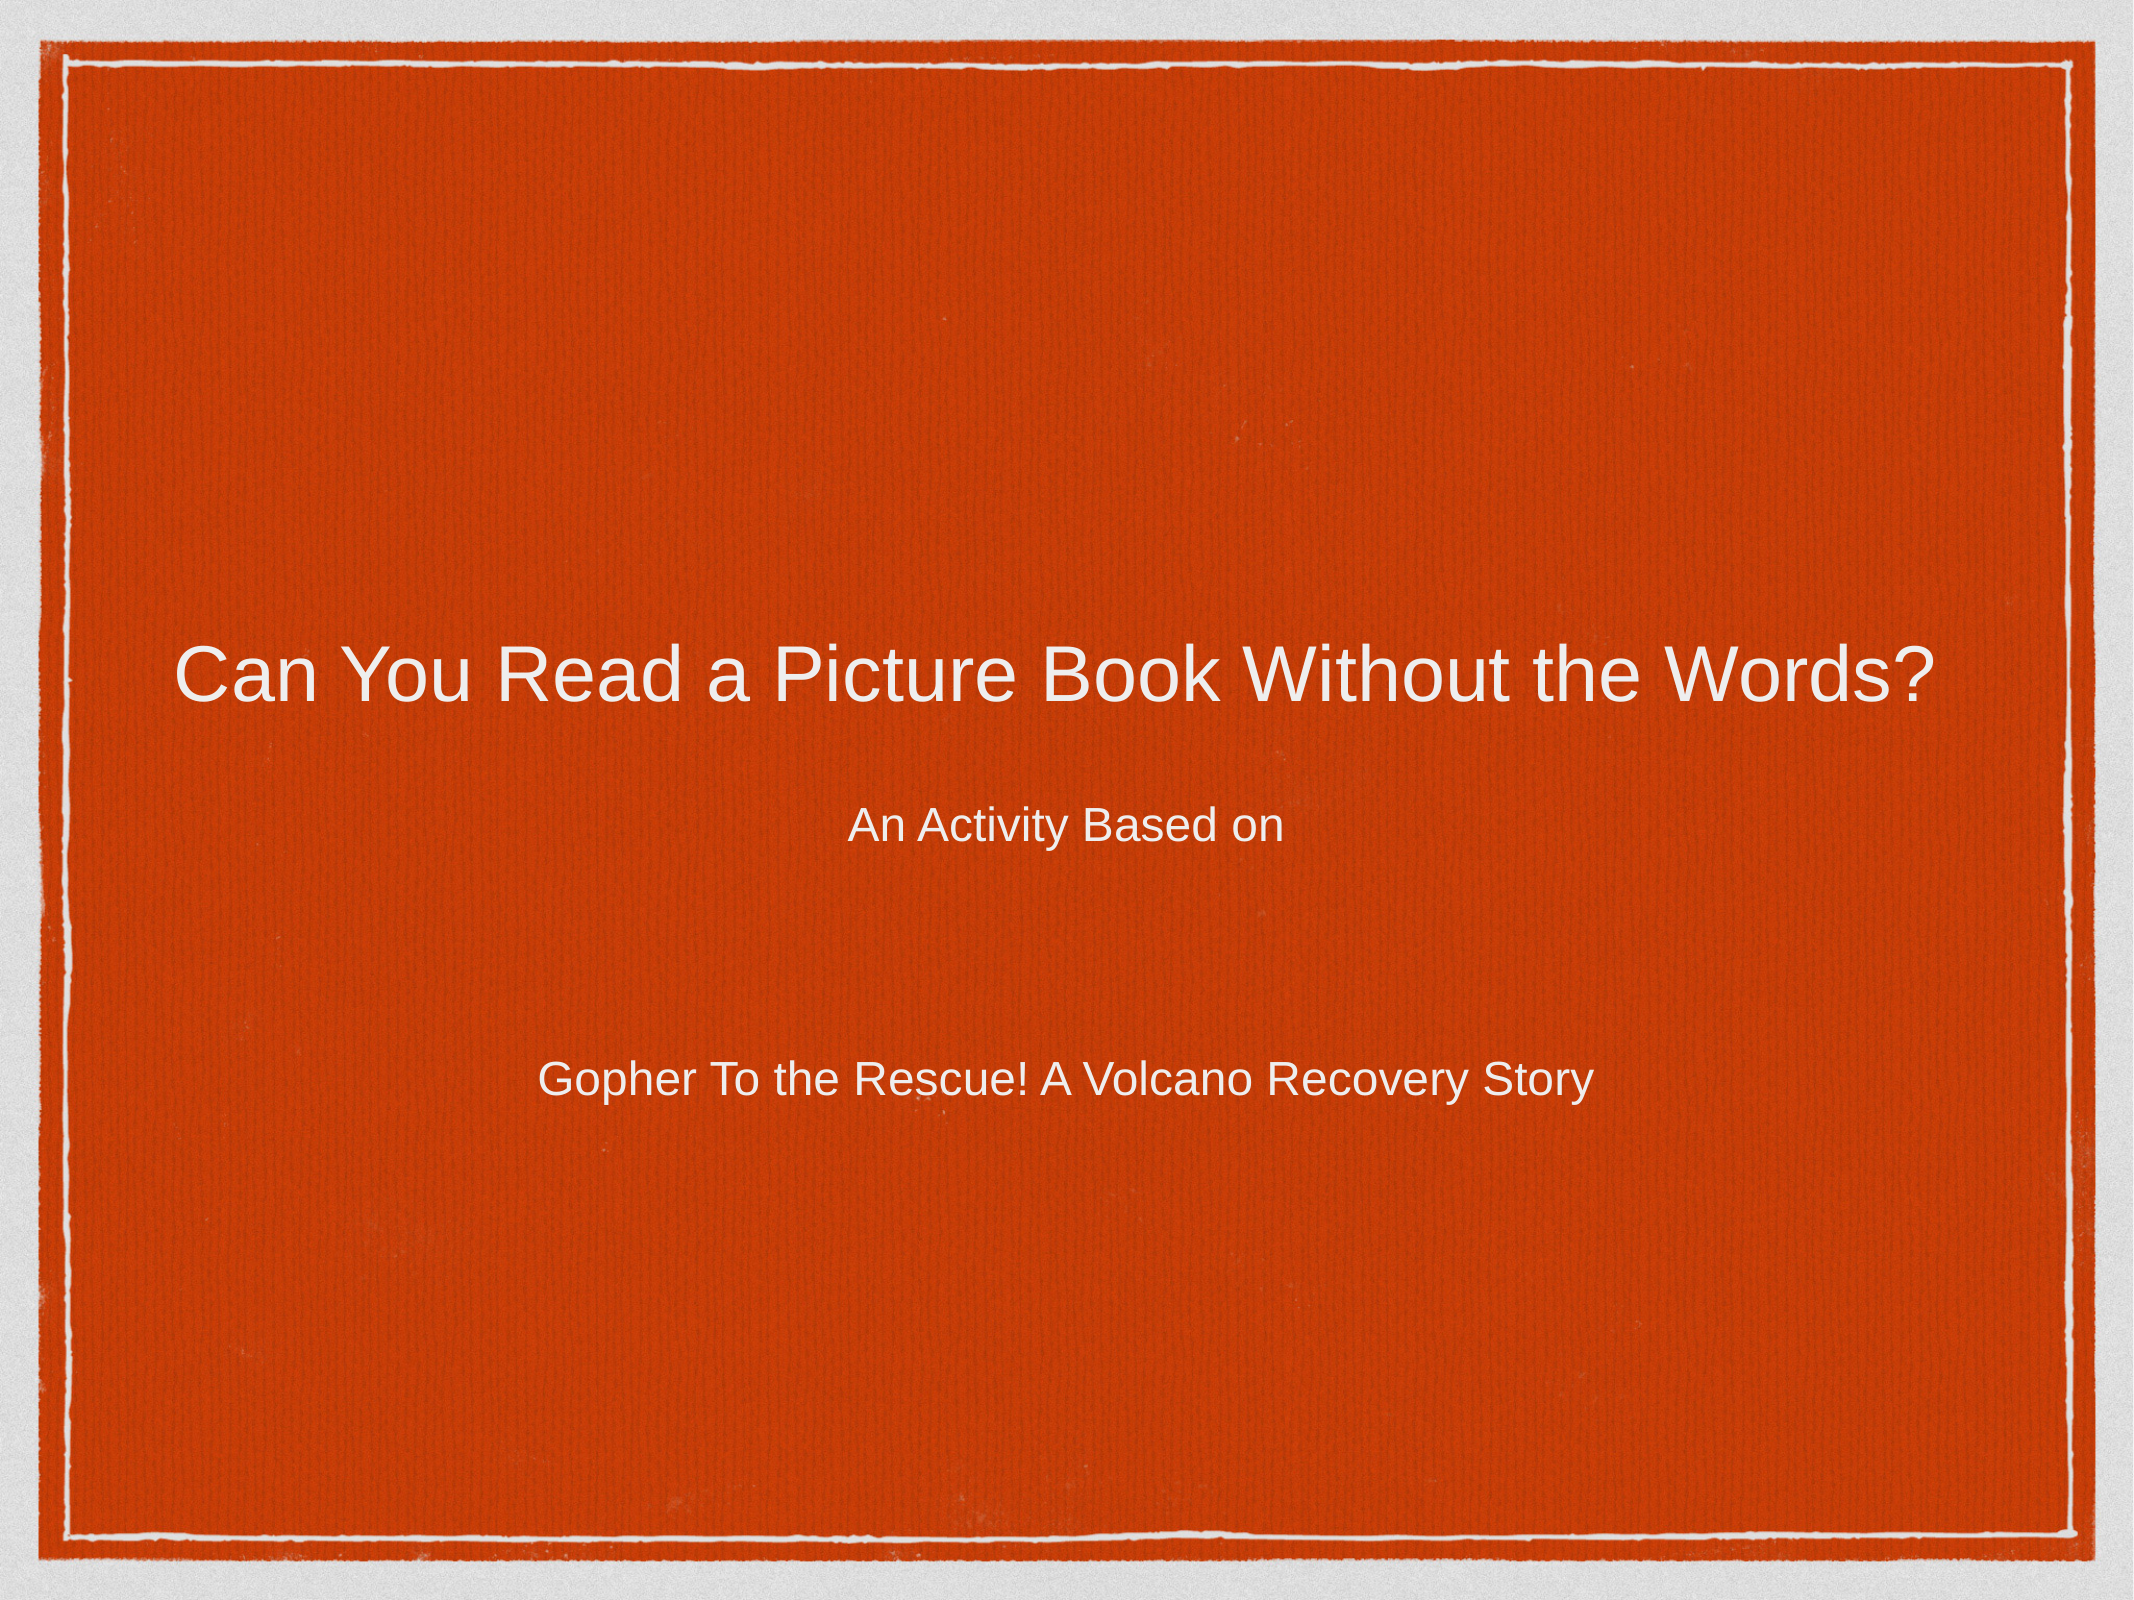

Can You Read a Picture Book Without the Words?
An Activity Based on
Gopher To the Rescue! A Volcano Recovery Story